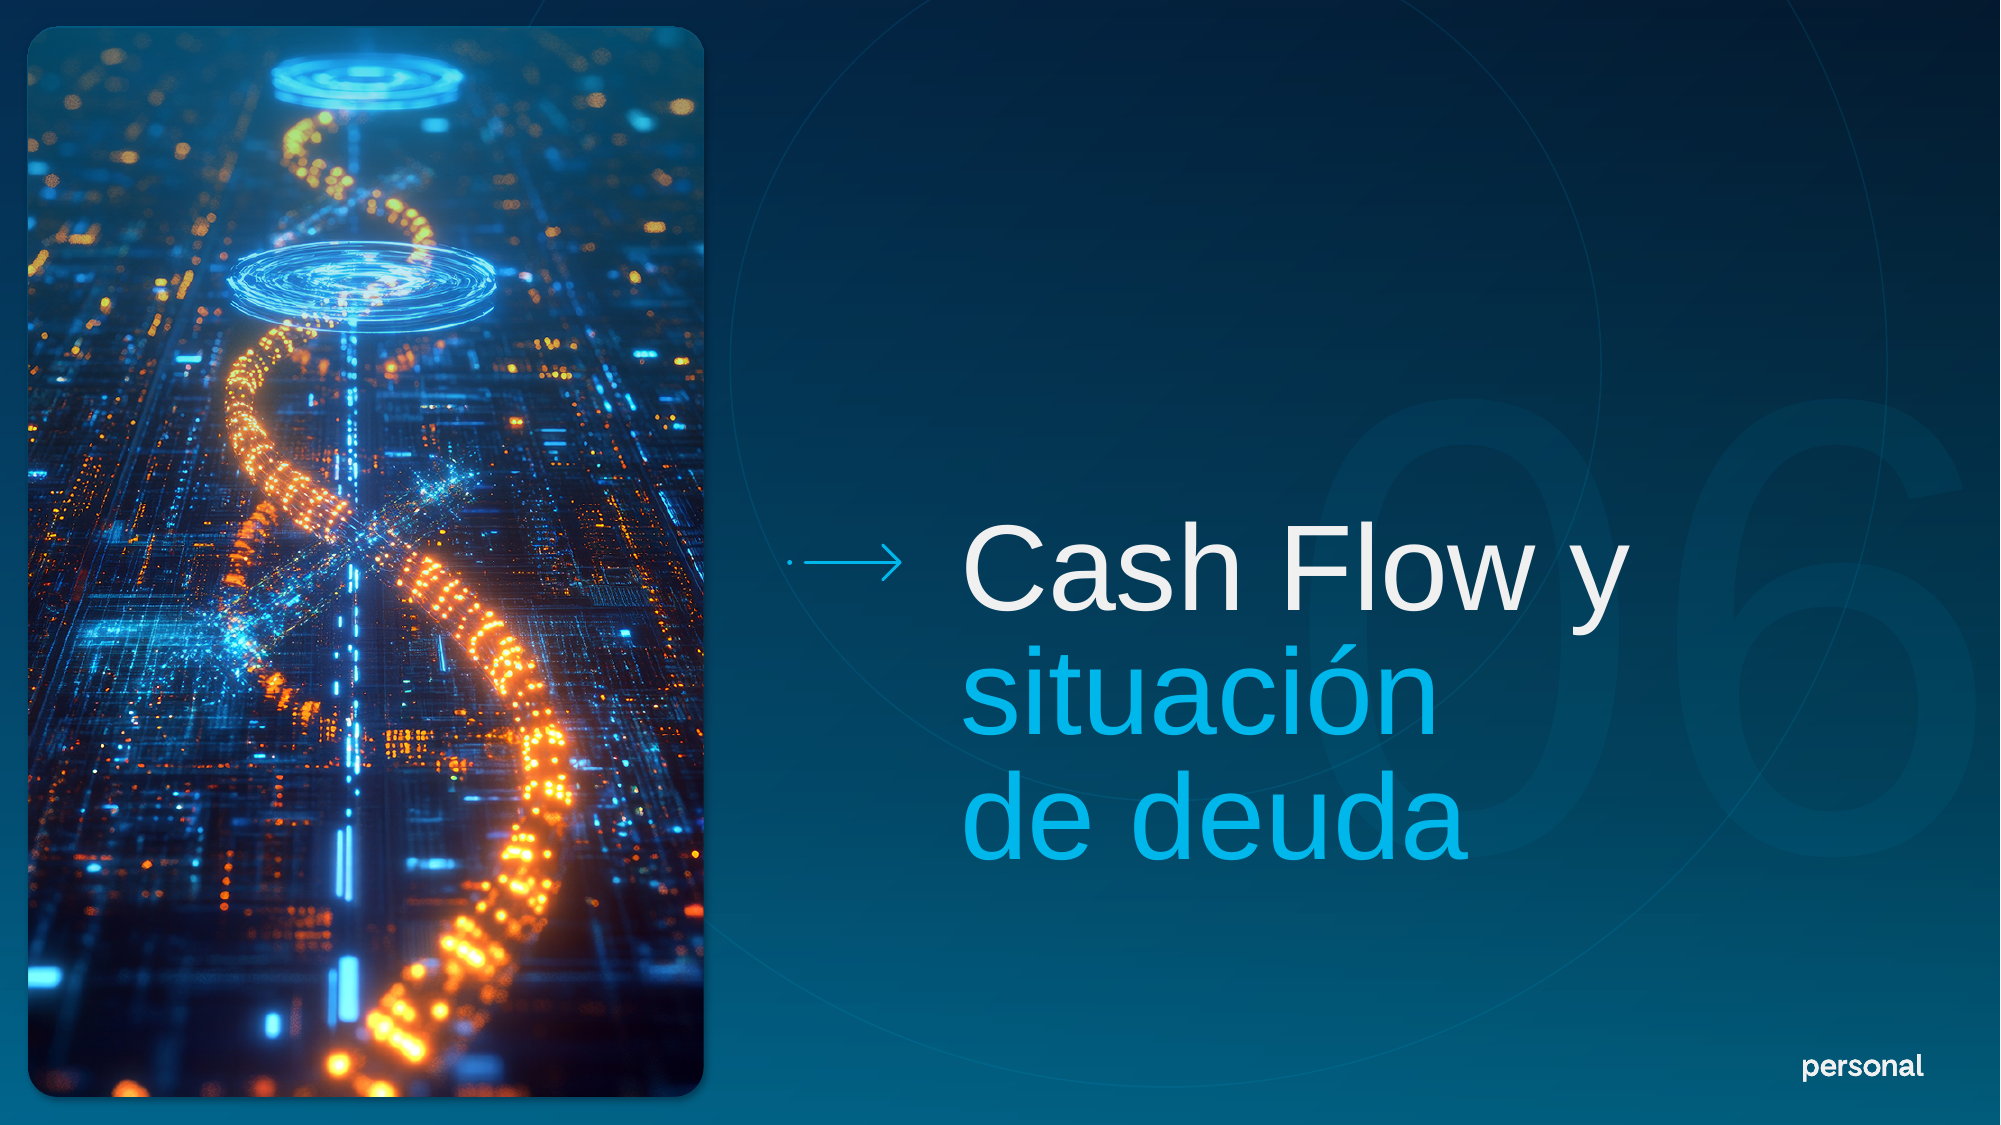

06
Cash Flow y situación
de deuda